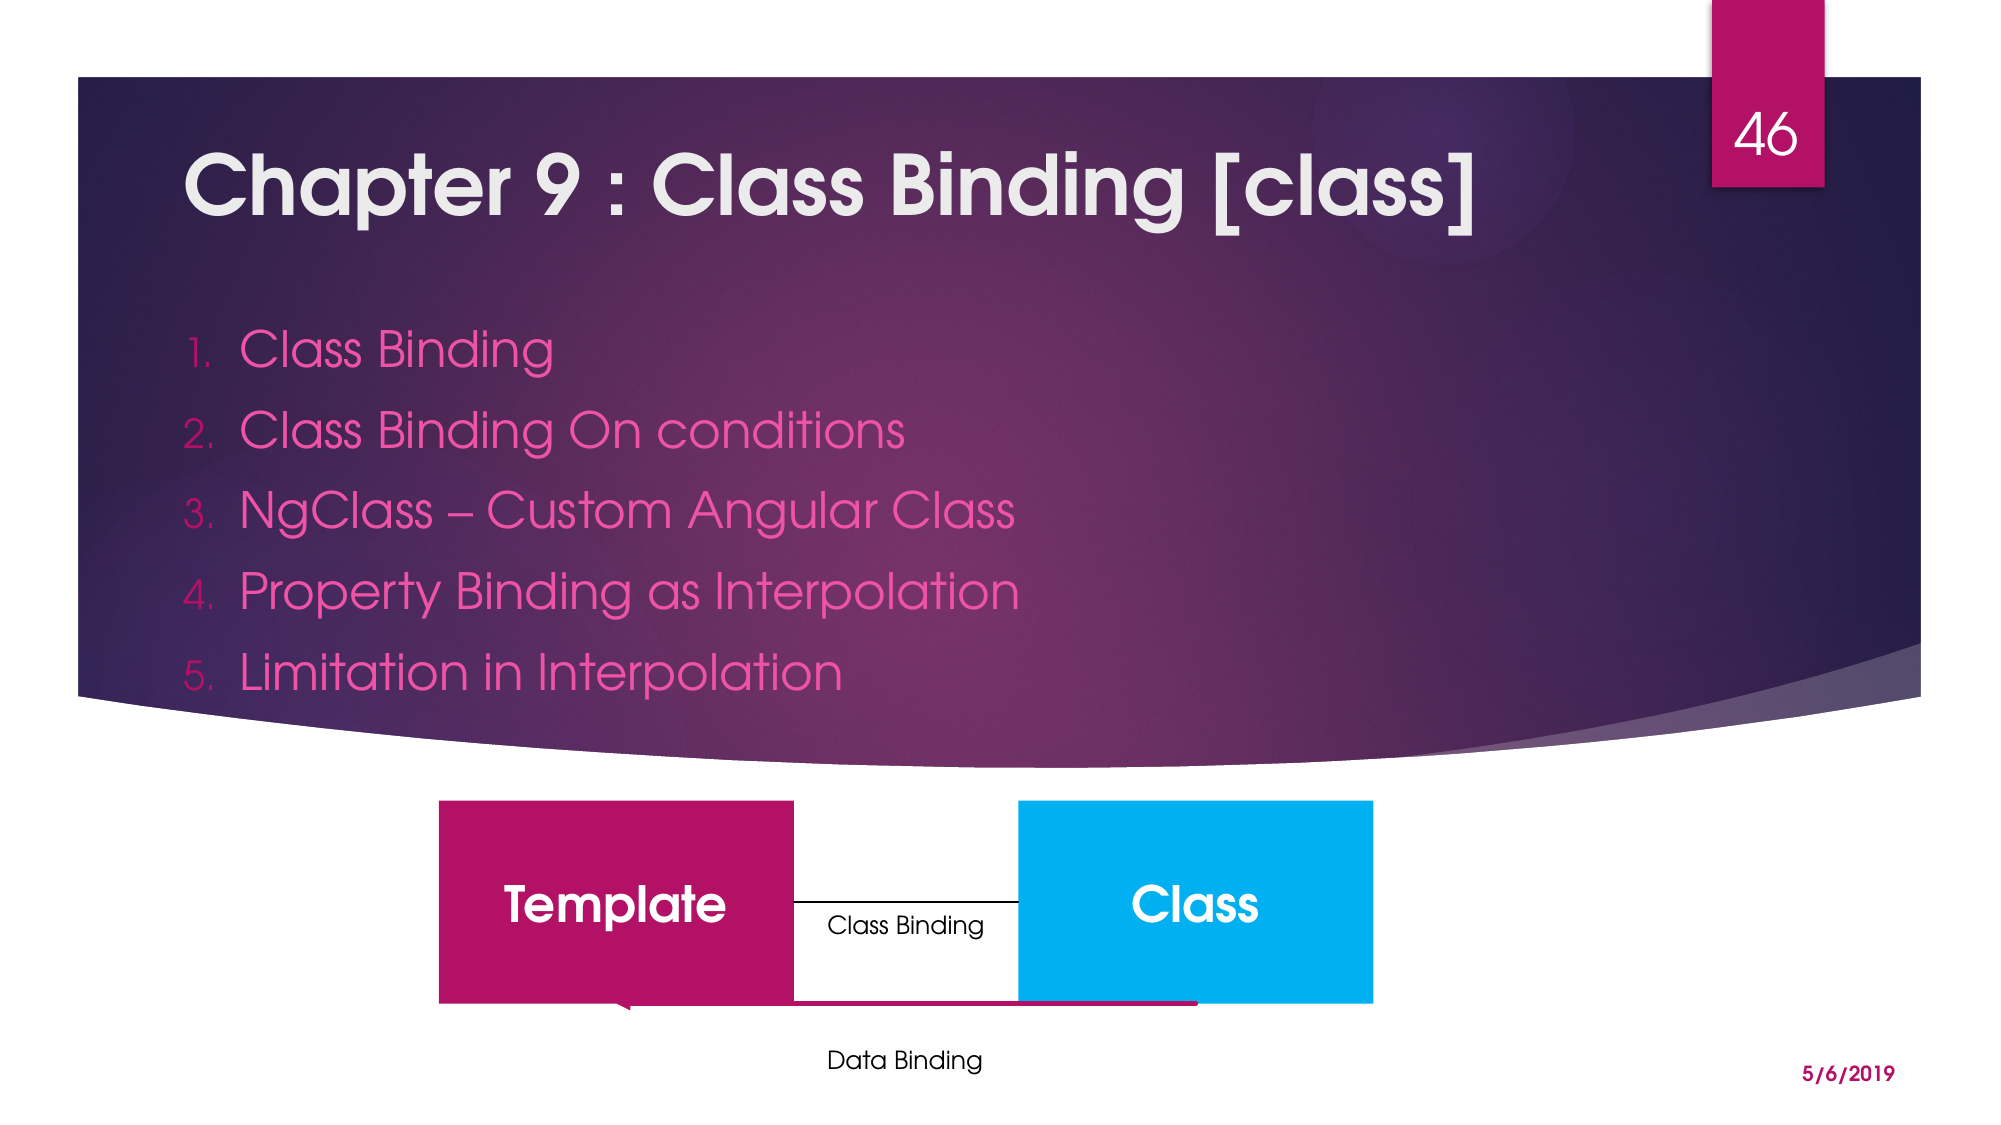

46
# Chapter 9 : Class Binding [class]
Class Binding
Class Binding On conditions
NgClass – Custom Angular Class
Property Binding as Interpolation
Limitation in Interpolation
Template
Class
Class Binding
Data Binding
5/6/2019